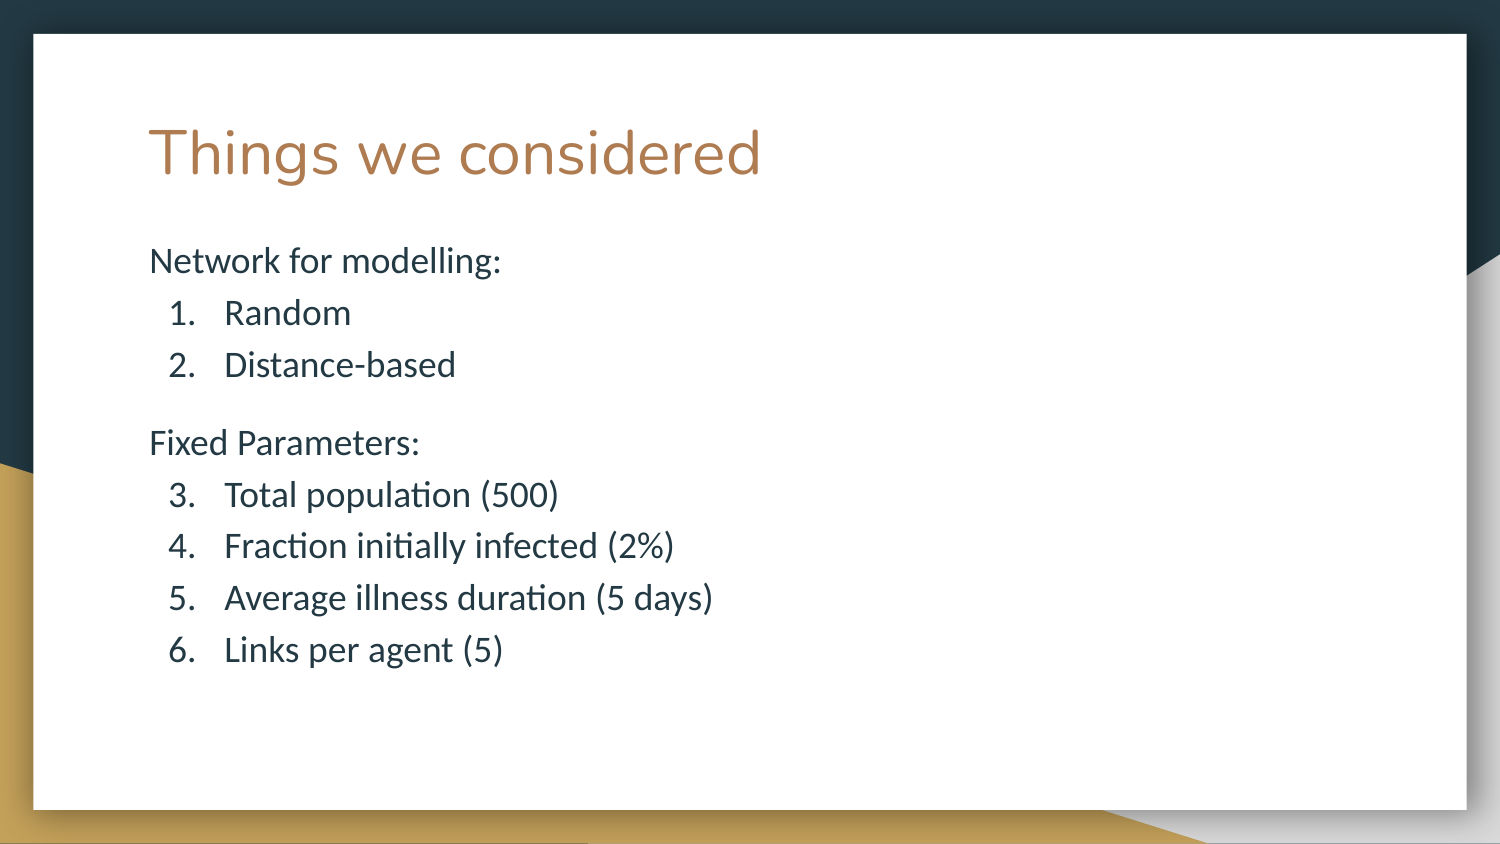

# Things we considered
Network for modelling:
Random
Distance-based
Fixed Parameters:
Total population (500)
Fraction initially infected (2%)
Average illness duration (5 days)
Links per agent (5)